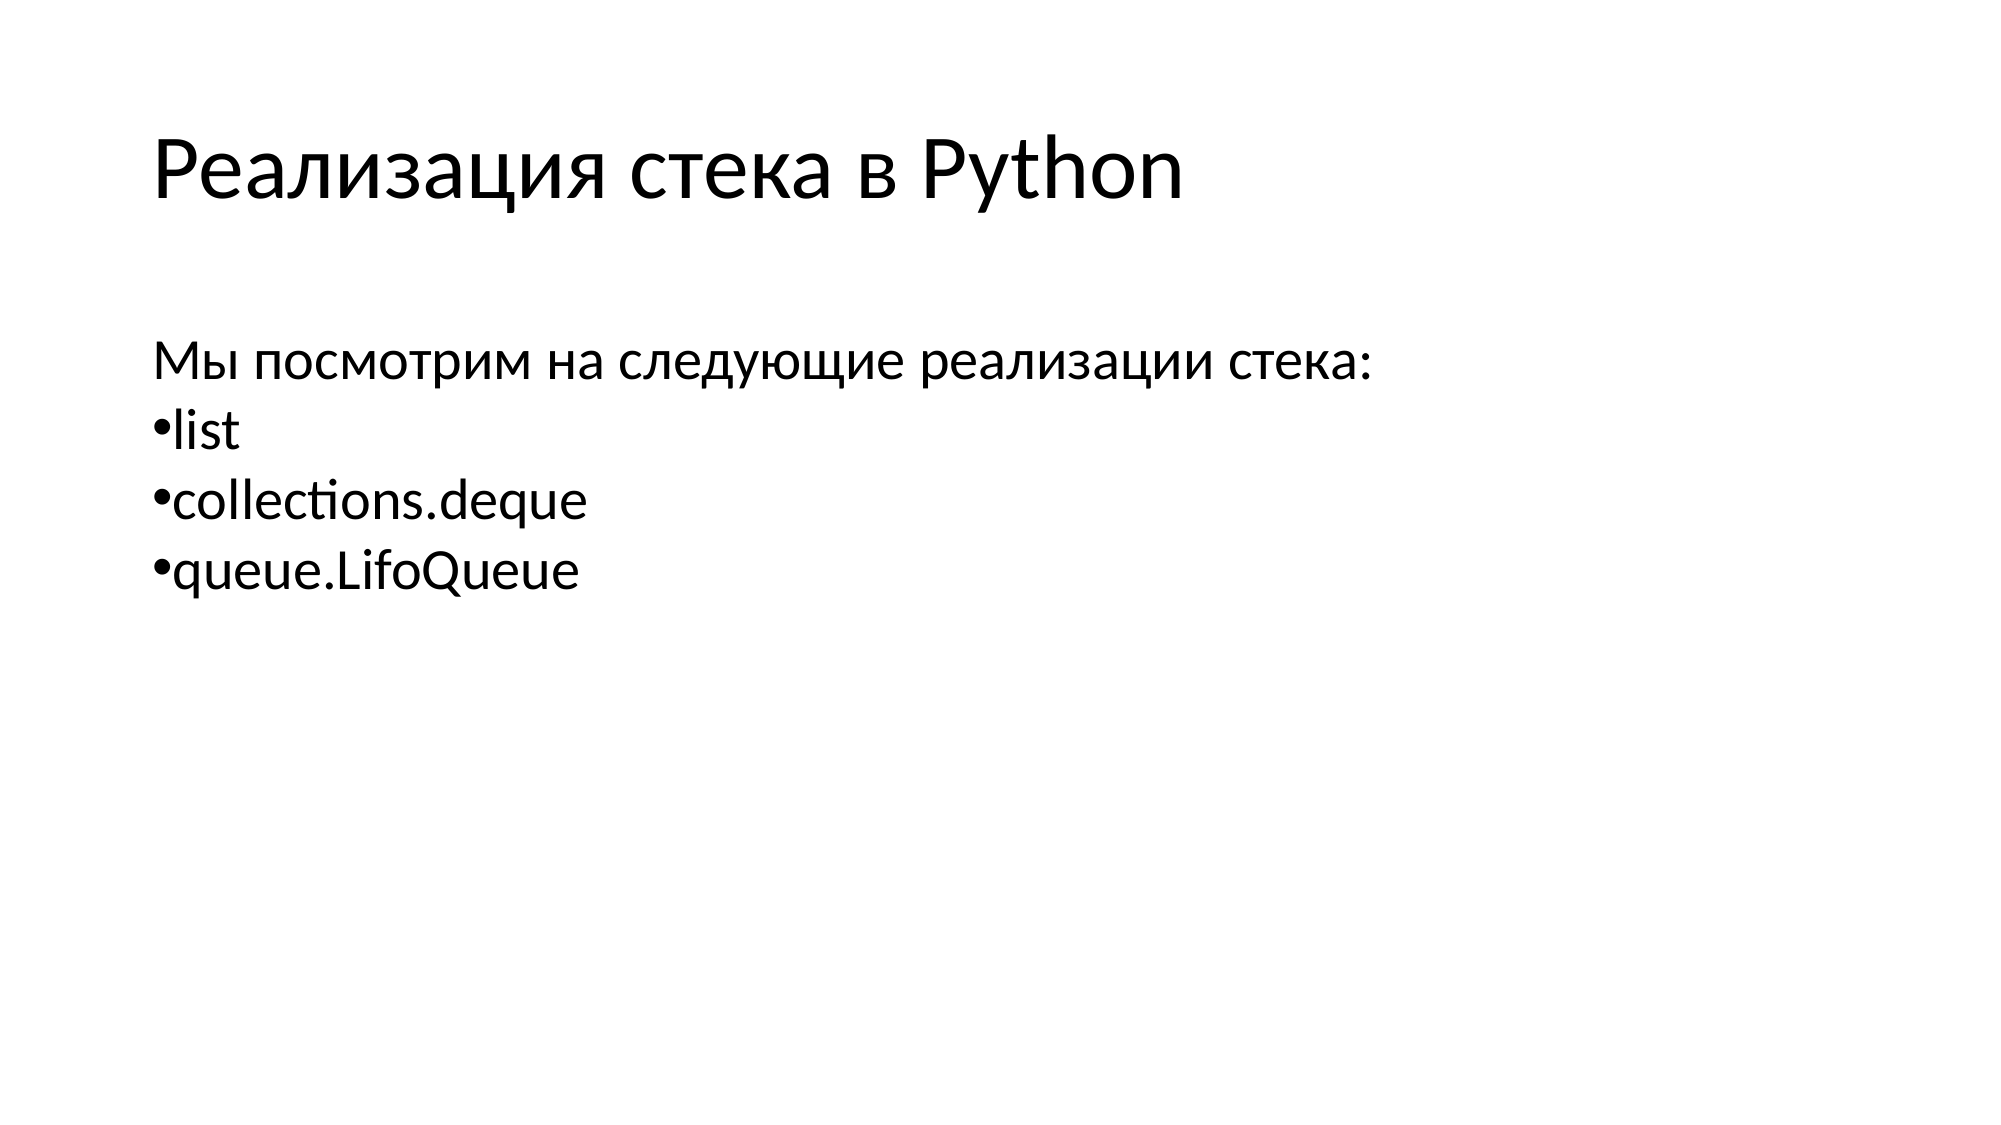

# Реализация стека в Python
Мы посмотрим на следующие реализации стека:
list
collections.deque
queue.LifoQueue